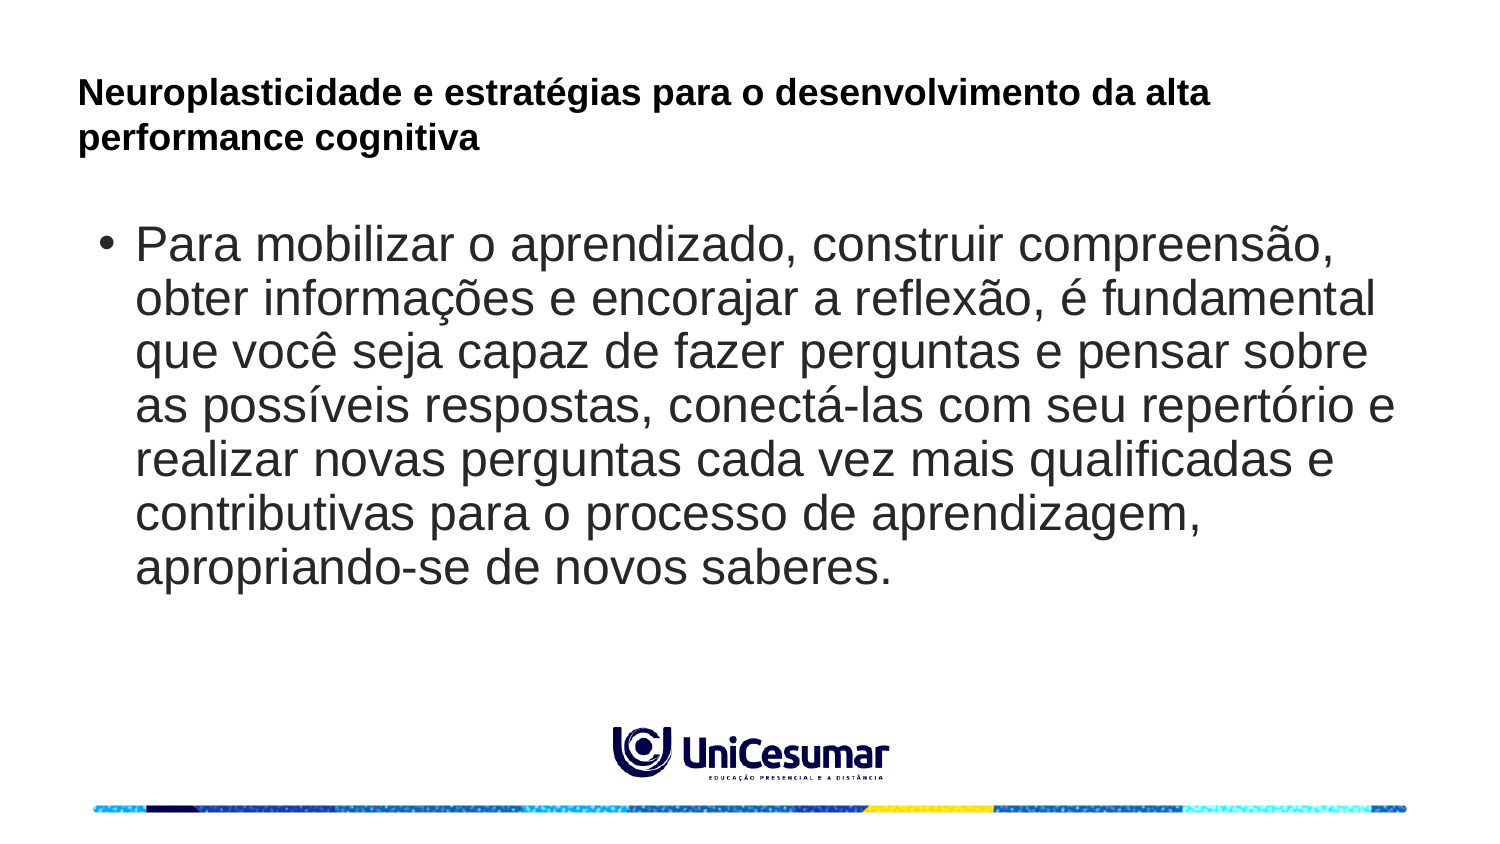

Neuroplasticidade e estratégias para o desenvolvimento da alta performance cognitiva
Para mobilizar o aprendizado, construir compreensão, obter informações e encorajar a reflexão, é fundamental que você seja capaz de fazer perguntas e pensar sobre as possíveis respostas, conectá-las com seu repertório e realizar novas perguntas cada vez mais qualificadas e contributivas para o processo de aprendizagem, apropriando-se de novos saberes.